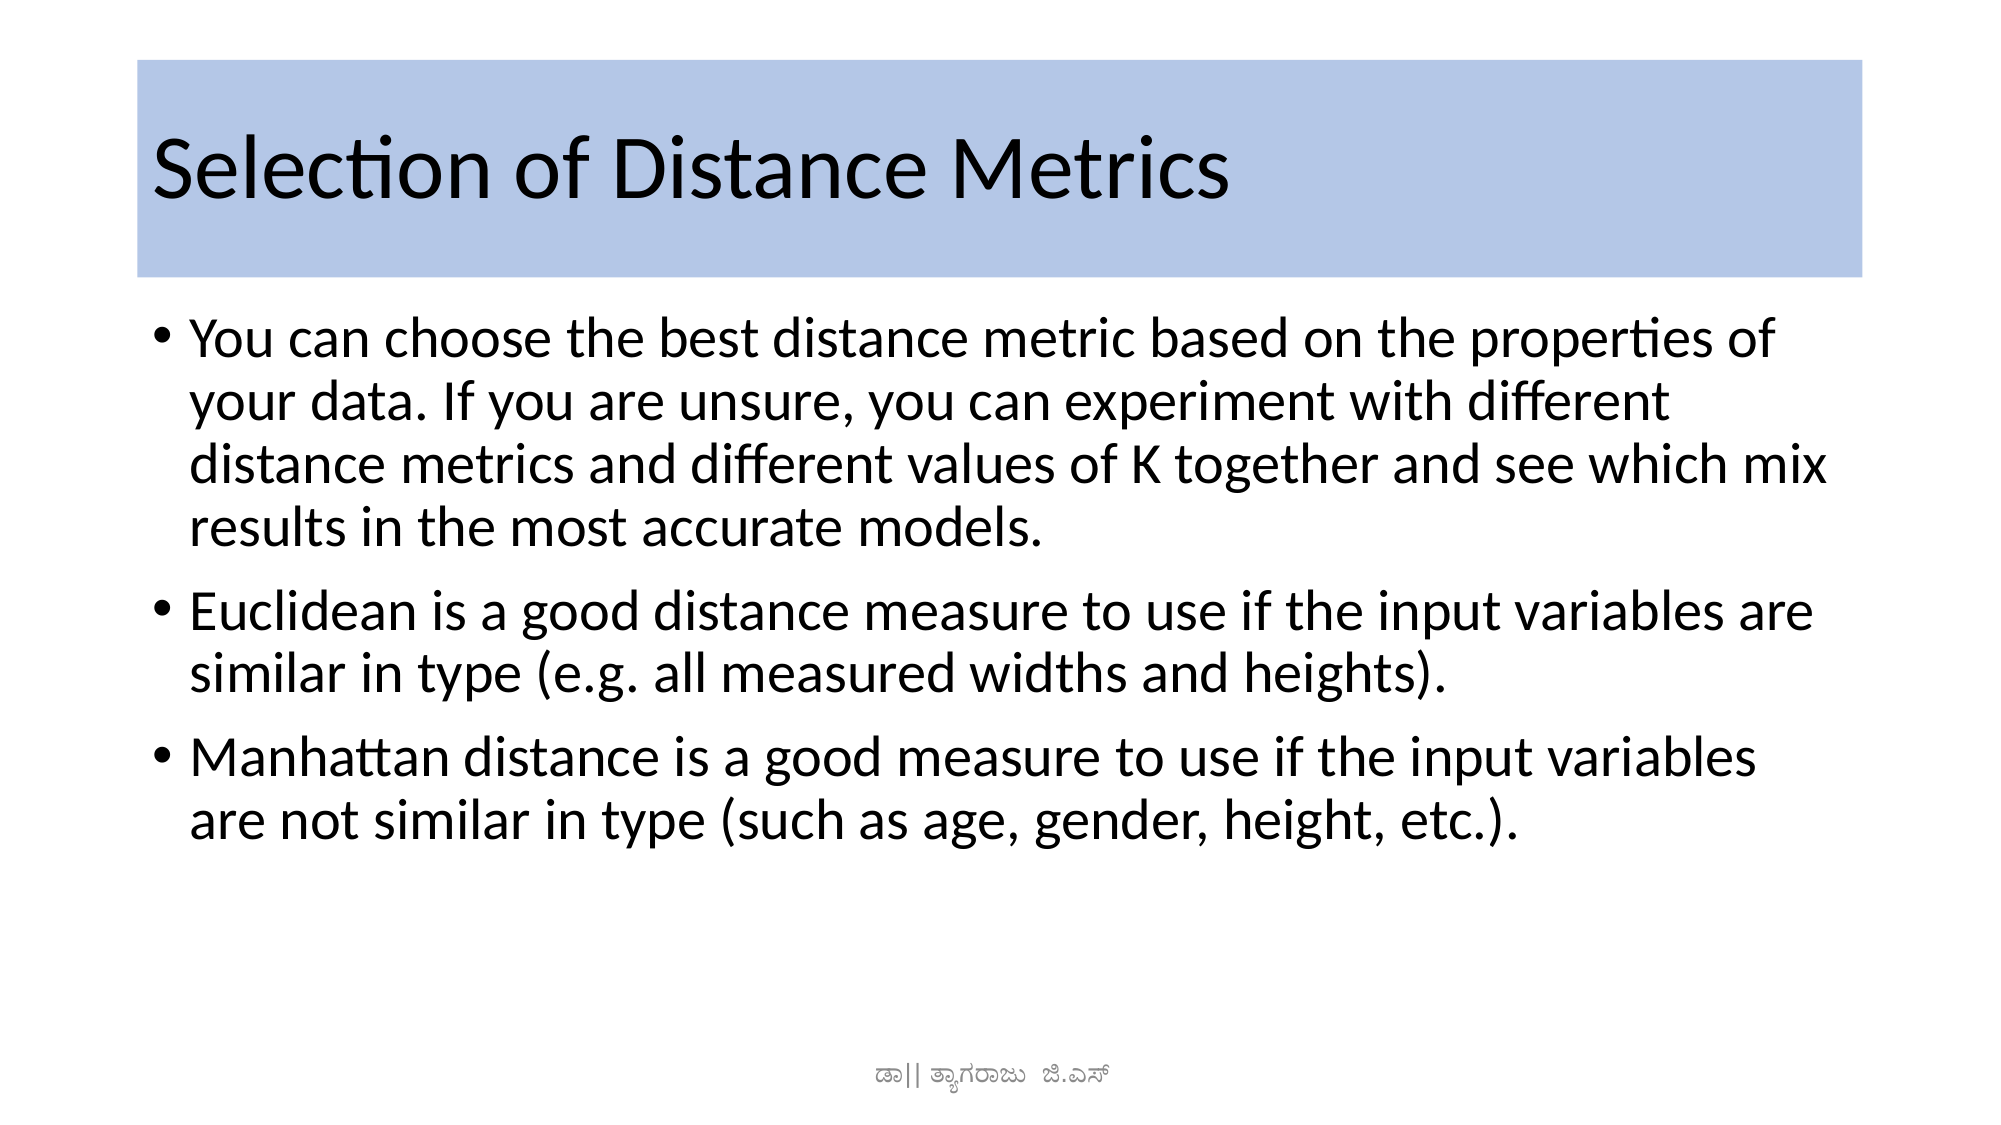

# Selection of Distance Metrics
You can choose the best distance metric based on the properties of your data. If you are unsure, you can experiment with different distance metrics and different values of K together and see which mix results in the most accurate models.
Euclidean is a good distance measure to use if the input variables are similar in type (e.g. all measured widths and heights).
Manhattan distance is a good measure to use if the input variables are not similar in type (such as age, gender, height, etc.).
ಡಾ|| ತ್ಯಾಗರಾಜು  ಜಿ.ಎಸ್